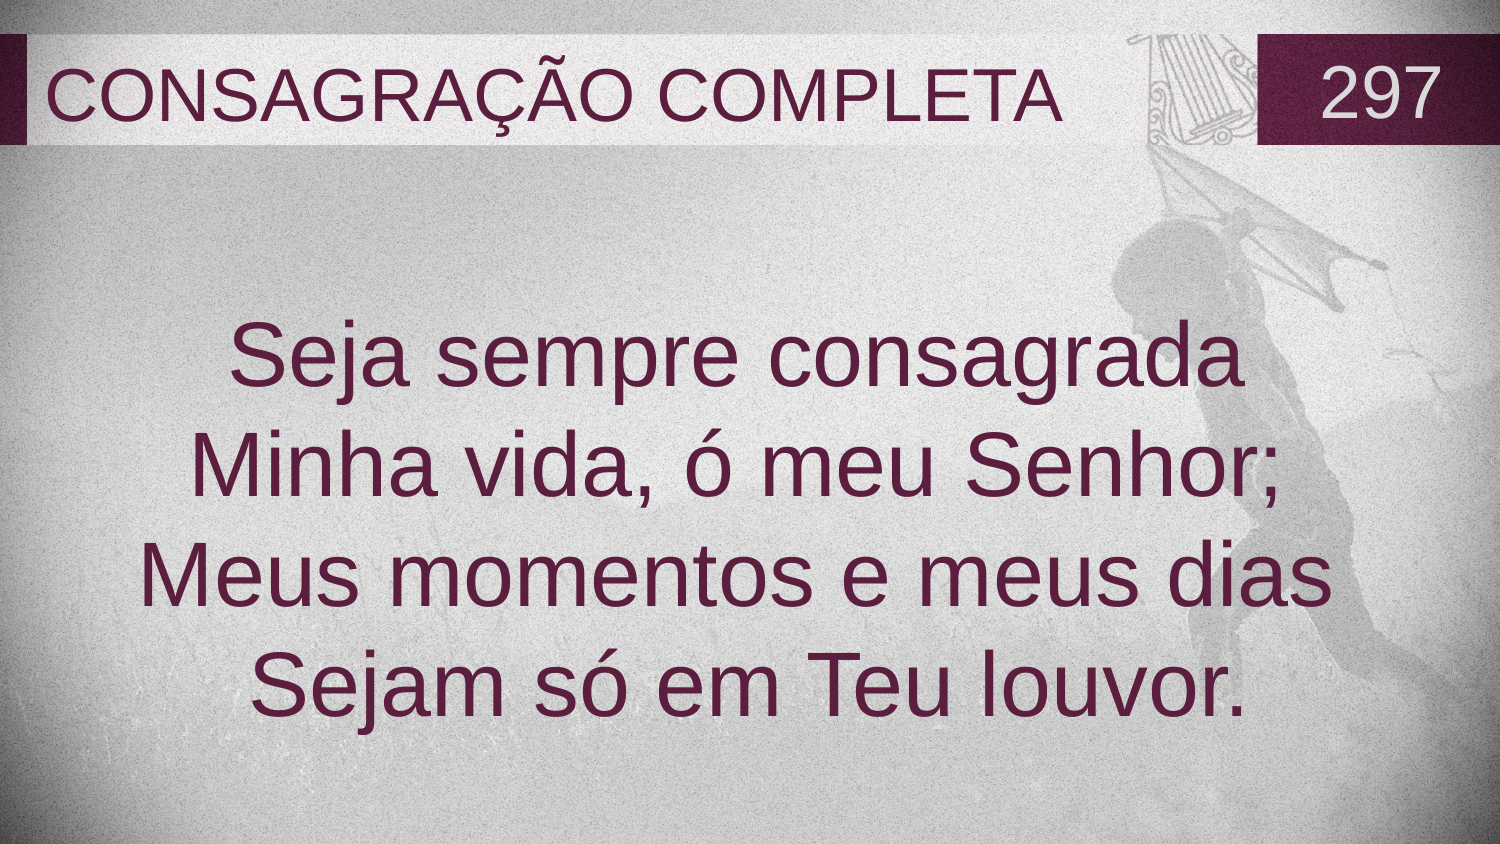

# CONSAGRAÇÃO COMPLETA
297
Seja sempre consagrada
Minha vida, ó meu Senhor;
Meus momentos e meus dias
Sejam só em Teu louvor.